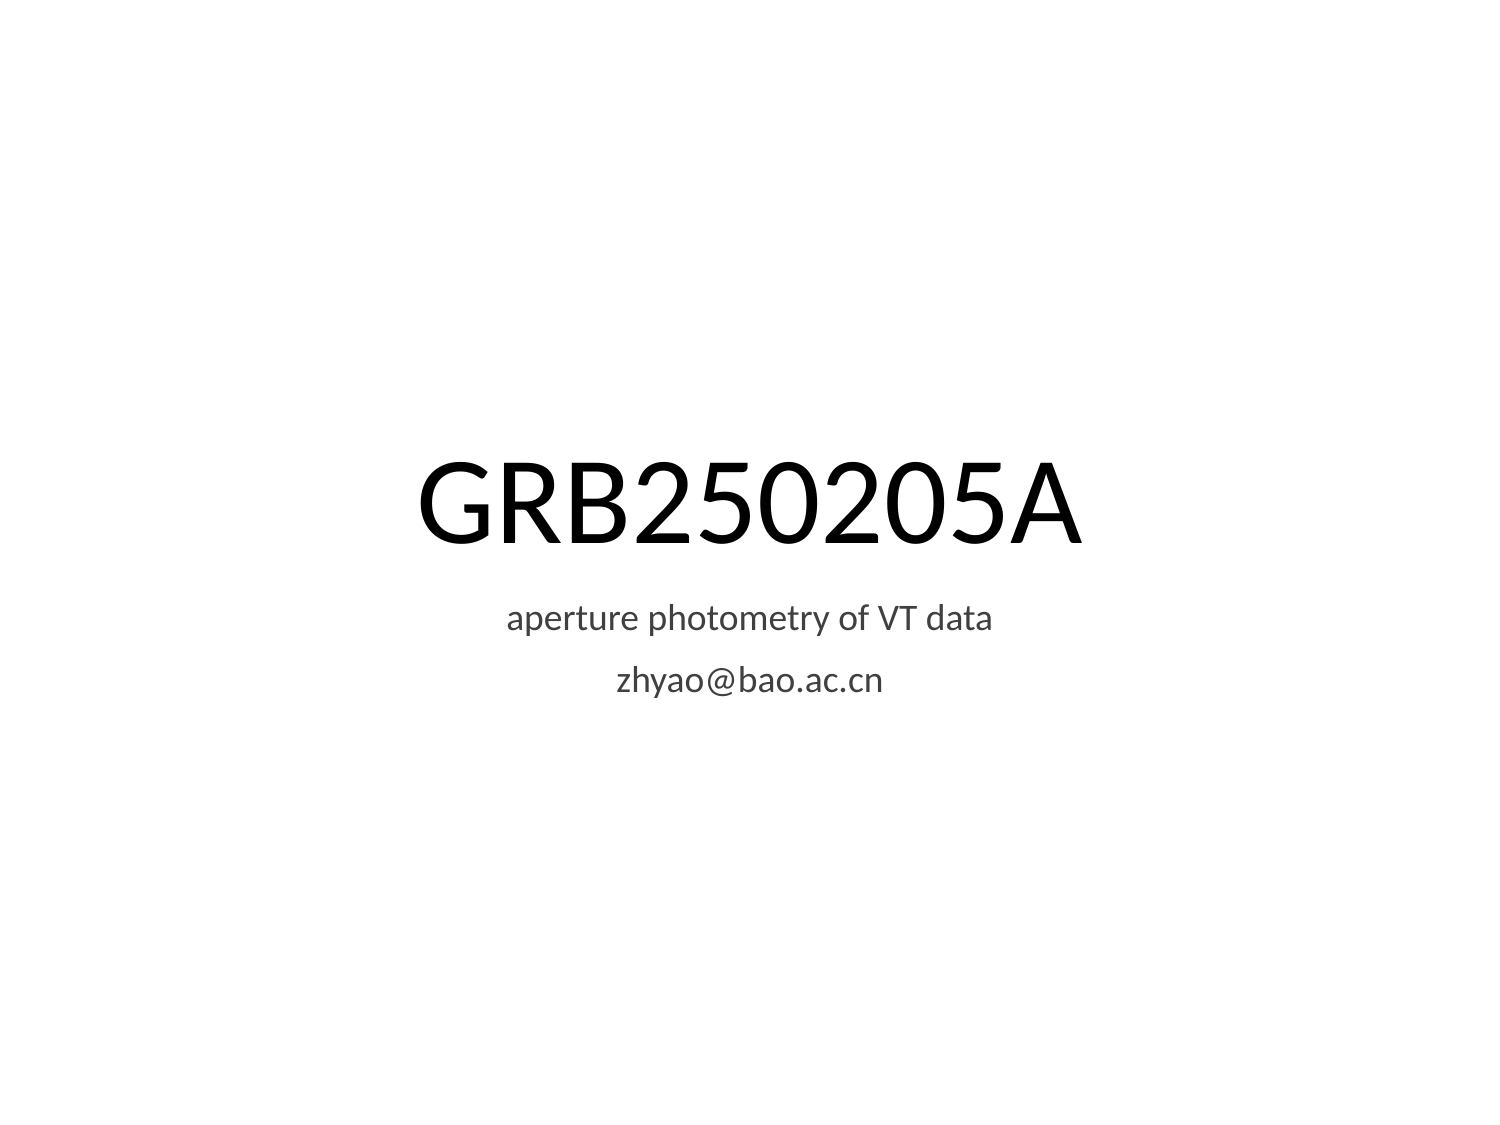

# GRB250205A
aperture photometry of VT data
zhyao@bao.ac.cn